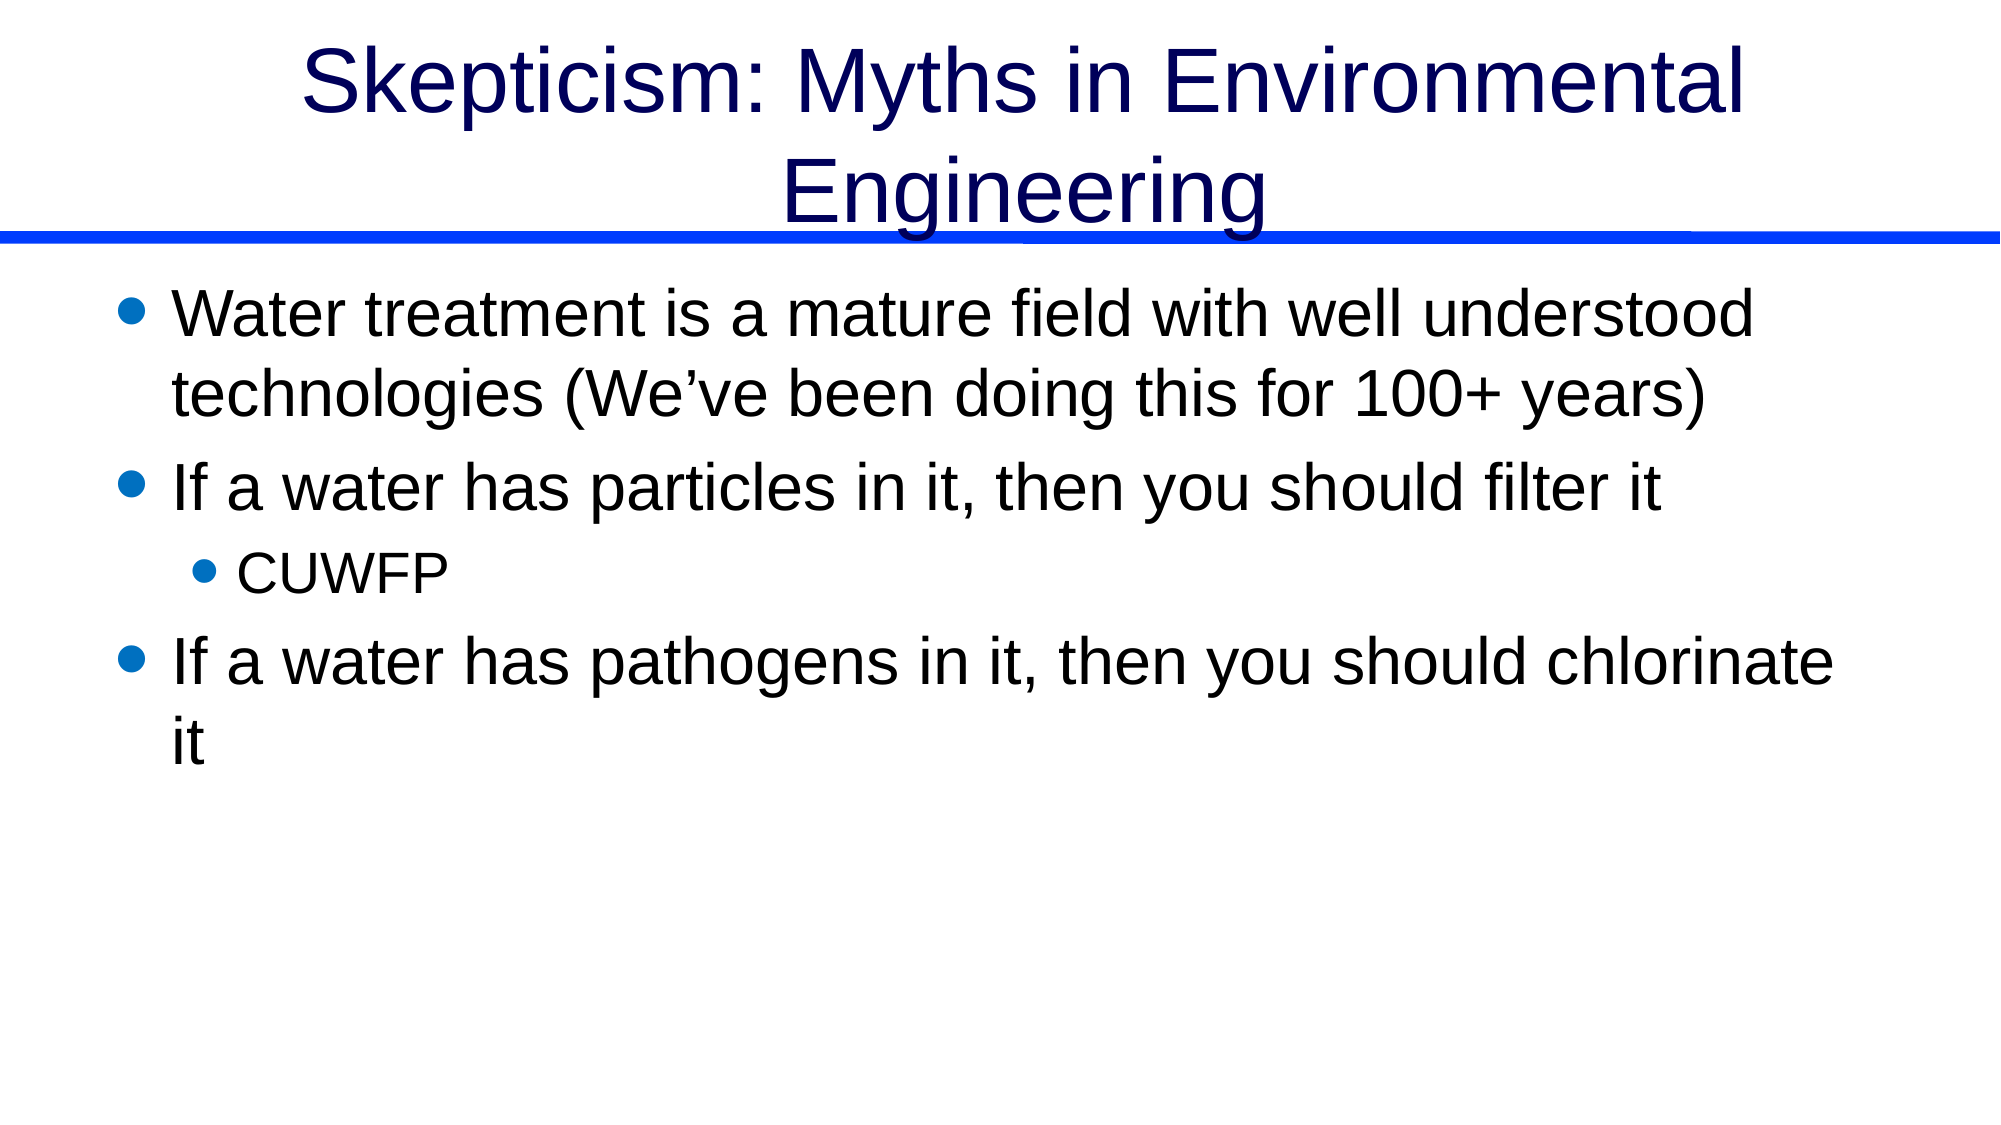

# Skepticism: Myths in Environmental Engineering
Water treatment is a mature field with well understood technologies (We’ve been doing this for 100+ years)
If a water has particles in it, then you should filter it
CUWFP
If a water has pathogens in it, then you should chlorinate it